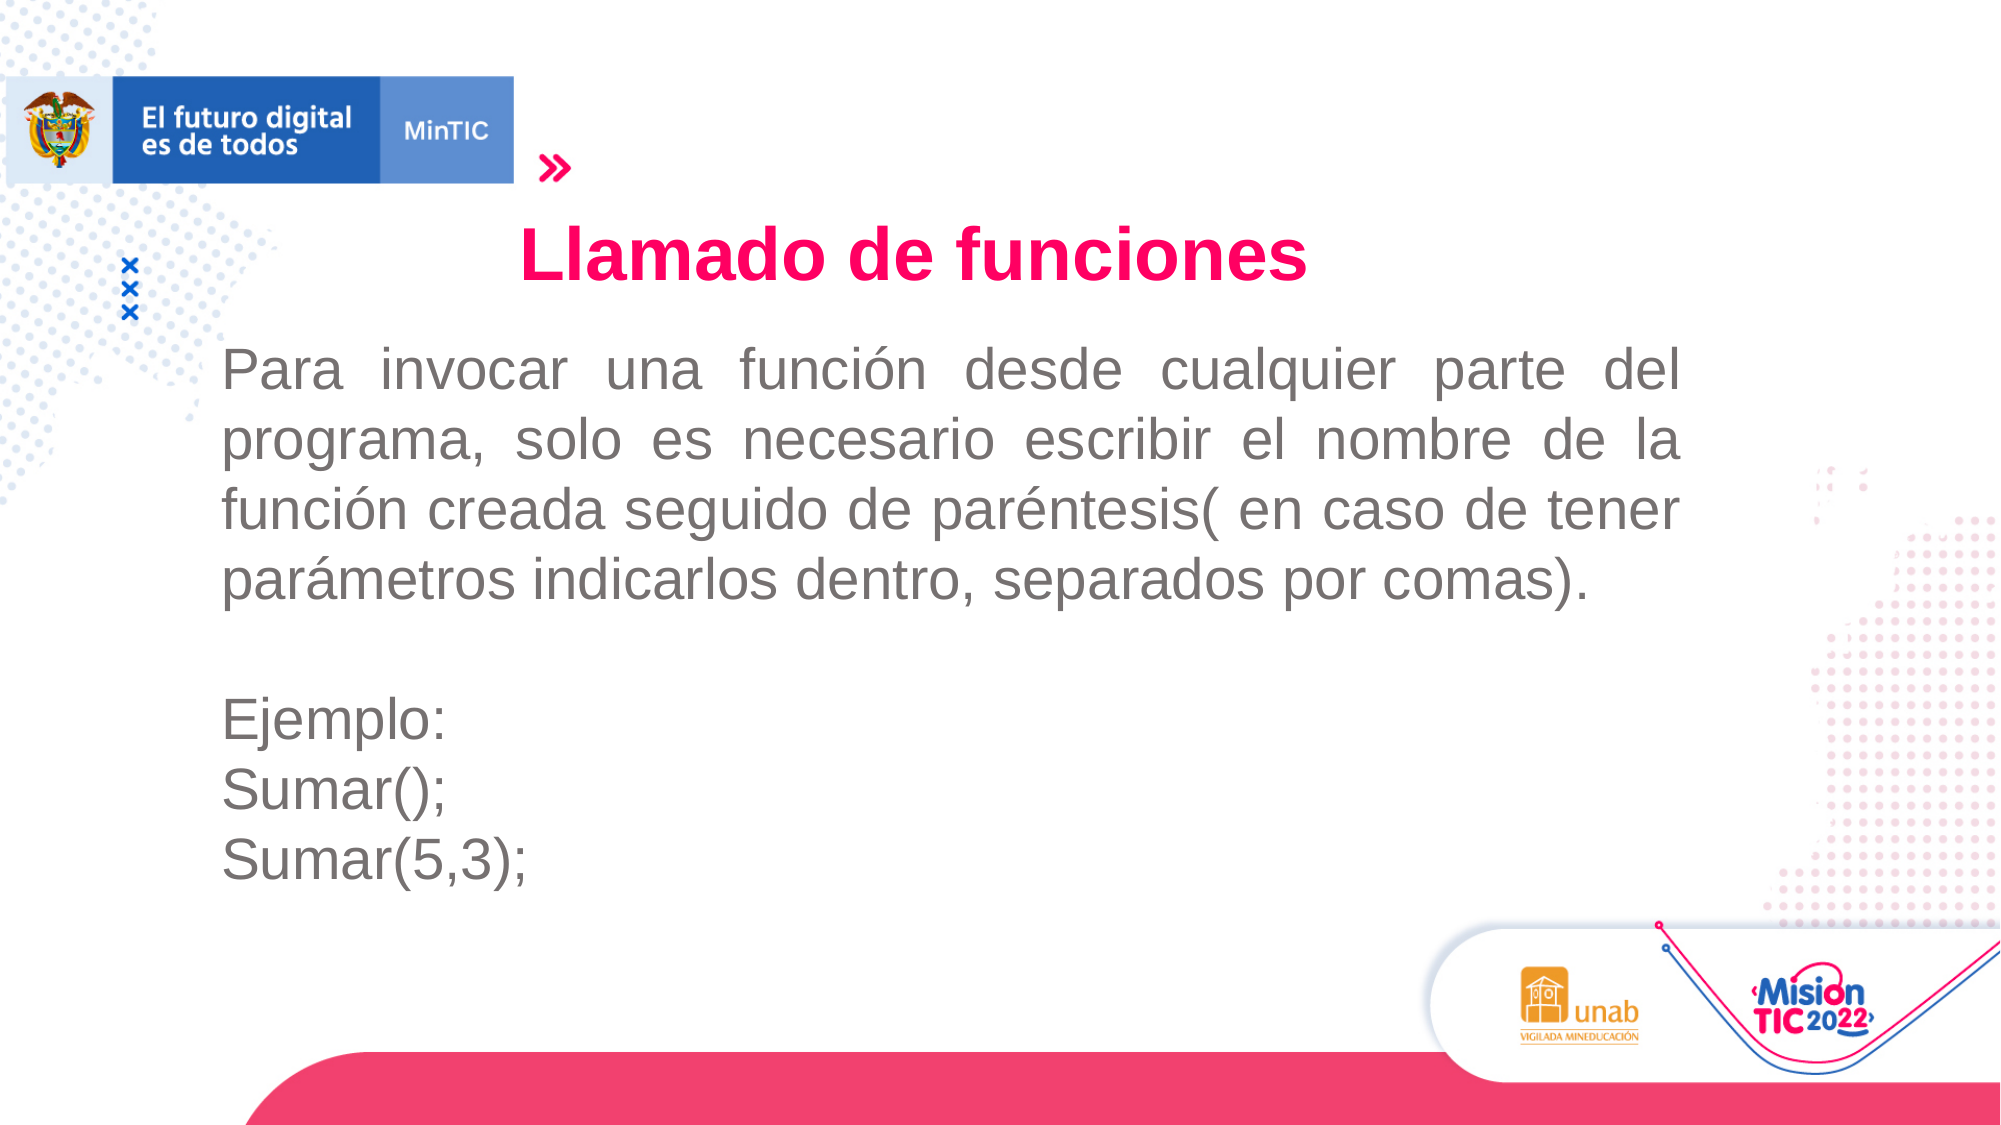

Llamado de funciones
Para invocar una función desde cualquier parte del programa, solo es necesario escribir el nombre de la función creada seguido de paréntesis( en caso de tener parámetros indicarlos dentro, separados por comas).

Ejemplo:
Sumar();
Sumar(5,3);